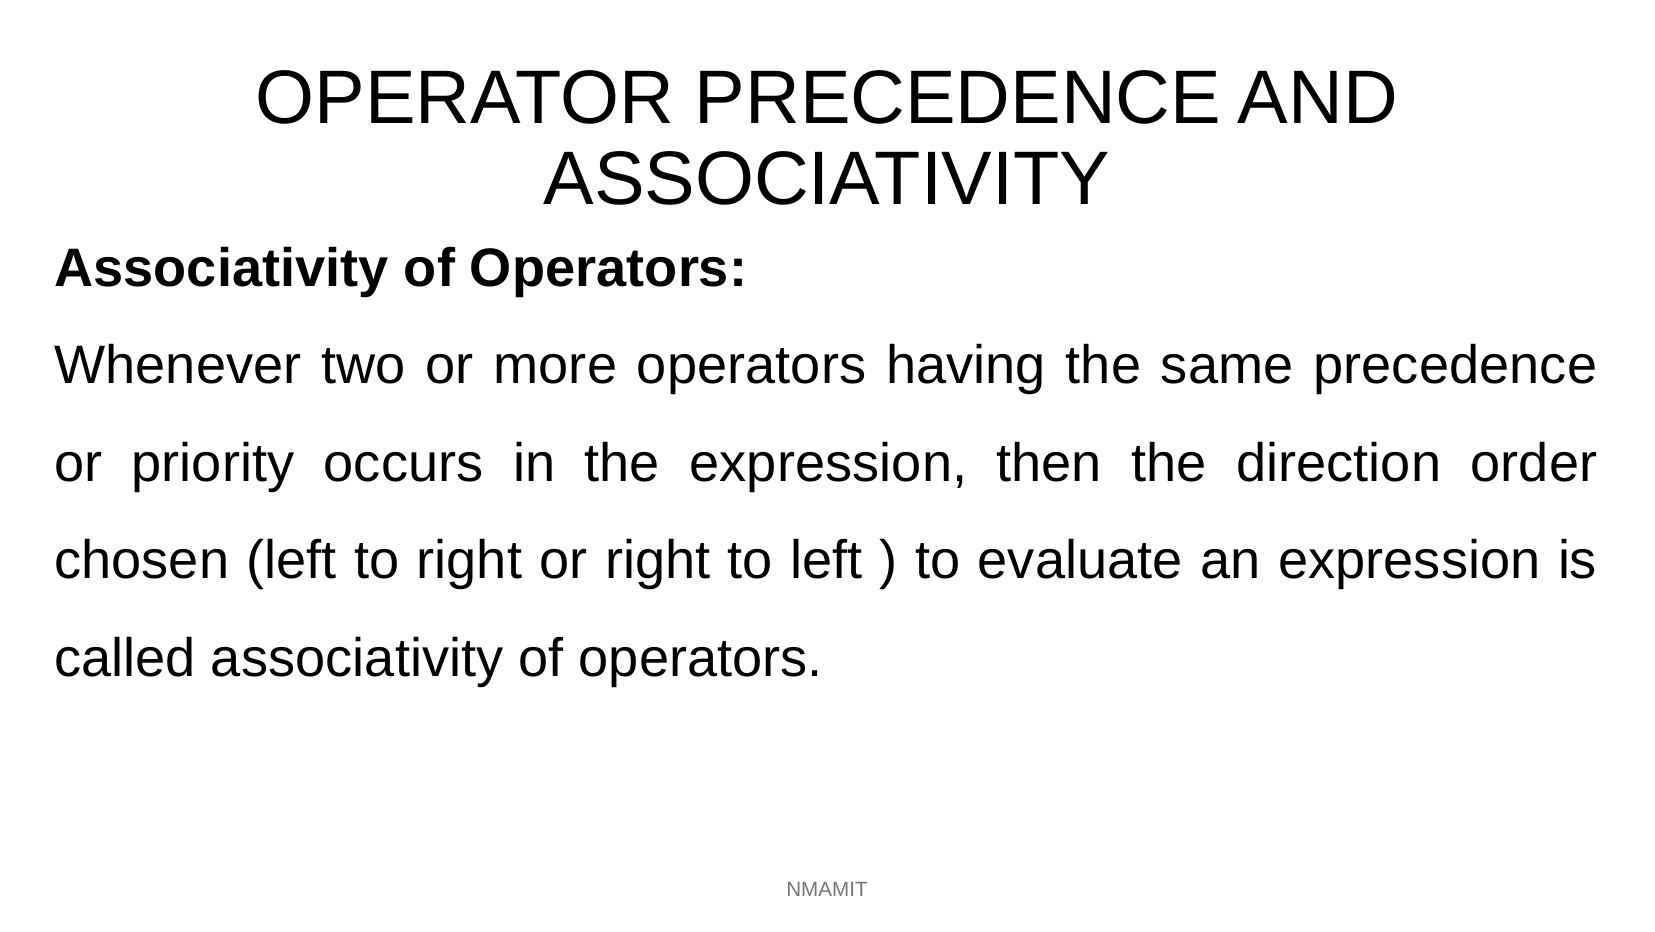

# OPERATOR PRECEDENCE AND ASSOCIATIVITY
Associativity of Operators:
Whenever two or more operators having the same precedence or priority occurs in the expression, then the direction order chosen (left to right or right to left ) to evaluate an expression is called associativity of operators.
NMAMIT